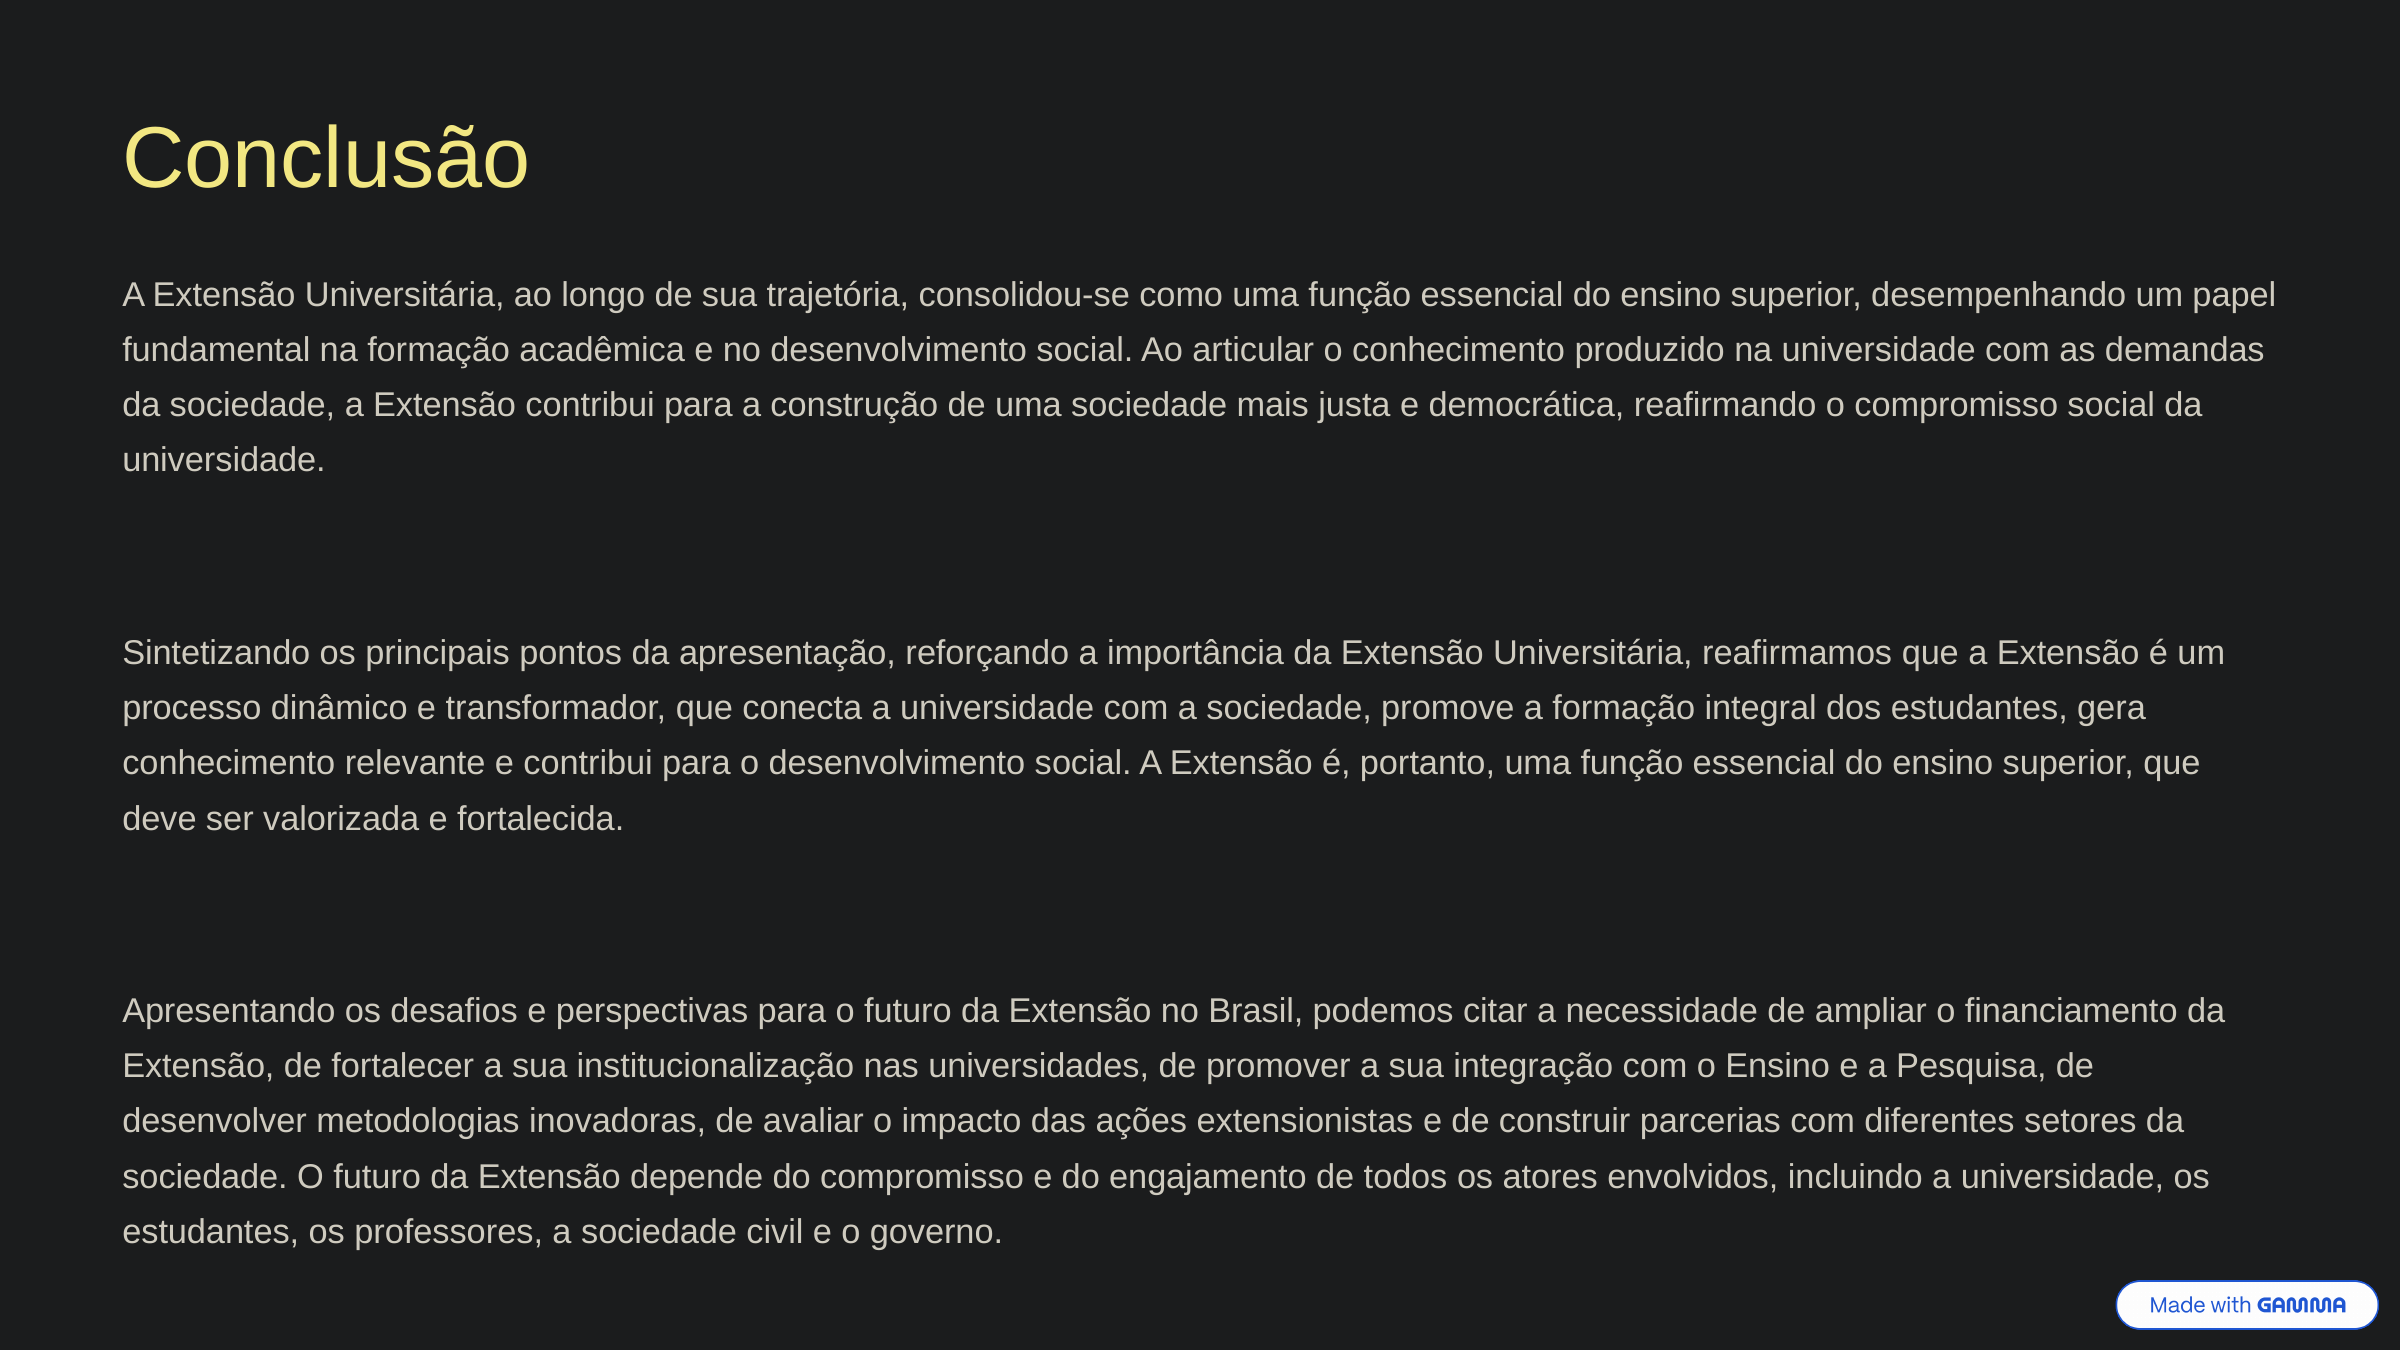

Conclusão
A Extensão Universitária, ao longo de sua trajetória, consolidou-se como uma função essencial do ensino superior, desempenhando um papel fundamental na formação acadêmica e no desenvolvimento social. Ao articular o conhecimento produzido na universidade com as demandas da sociedade, a Extensão contribui para a construção de uma sociedade mais justa e democrática, reafirmando o compromisso social da universidade.

Sintetizando os principais pontos da apresentação, reforçando a importância da Extensão Universitária, reafirmamos que a Extensão é um processo dinâmico e transformador, que conecta a universidade com a sociedade, promove a formação integral dos estudantes, gera conhecimento relevante e contribui para o desenvolvimento social. A Extensão é, portanto, uma função essencial do ensino superior, que deve ser valorizada e fortalecida.

Apresentando os desafios e perspectivas para o futuro da Extensão no Brasil, podemos citar a necessidade de ampliar o financiamento da Extensão, de fortalecer a sua institucionalização nas universidades, de promover a sua integração com o Ensino e a Pesquisa, de desenvolver metodologias inovadoras, de avaliar o impacto das ações extensionistas e de construir parcerias com diferentes setores da sociedade. O futuro da Extensão depende do compromisso e do engajamento de todos os atores envolvidos, incluindo a universidade, os estudantes, os professores, a sociedade civil e o governo.